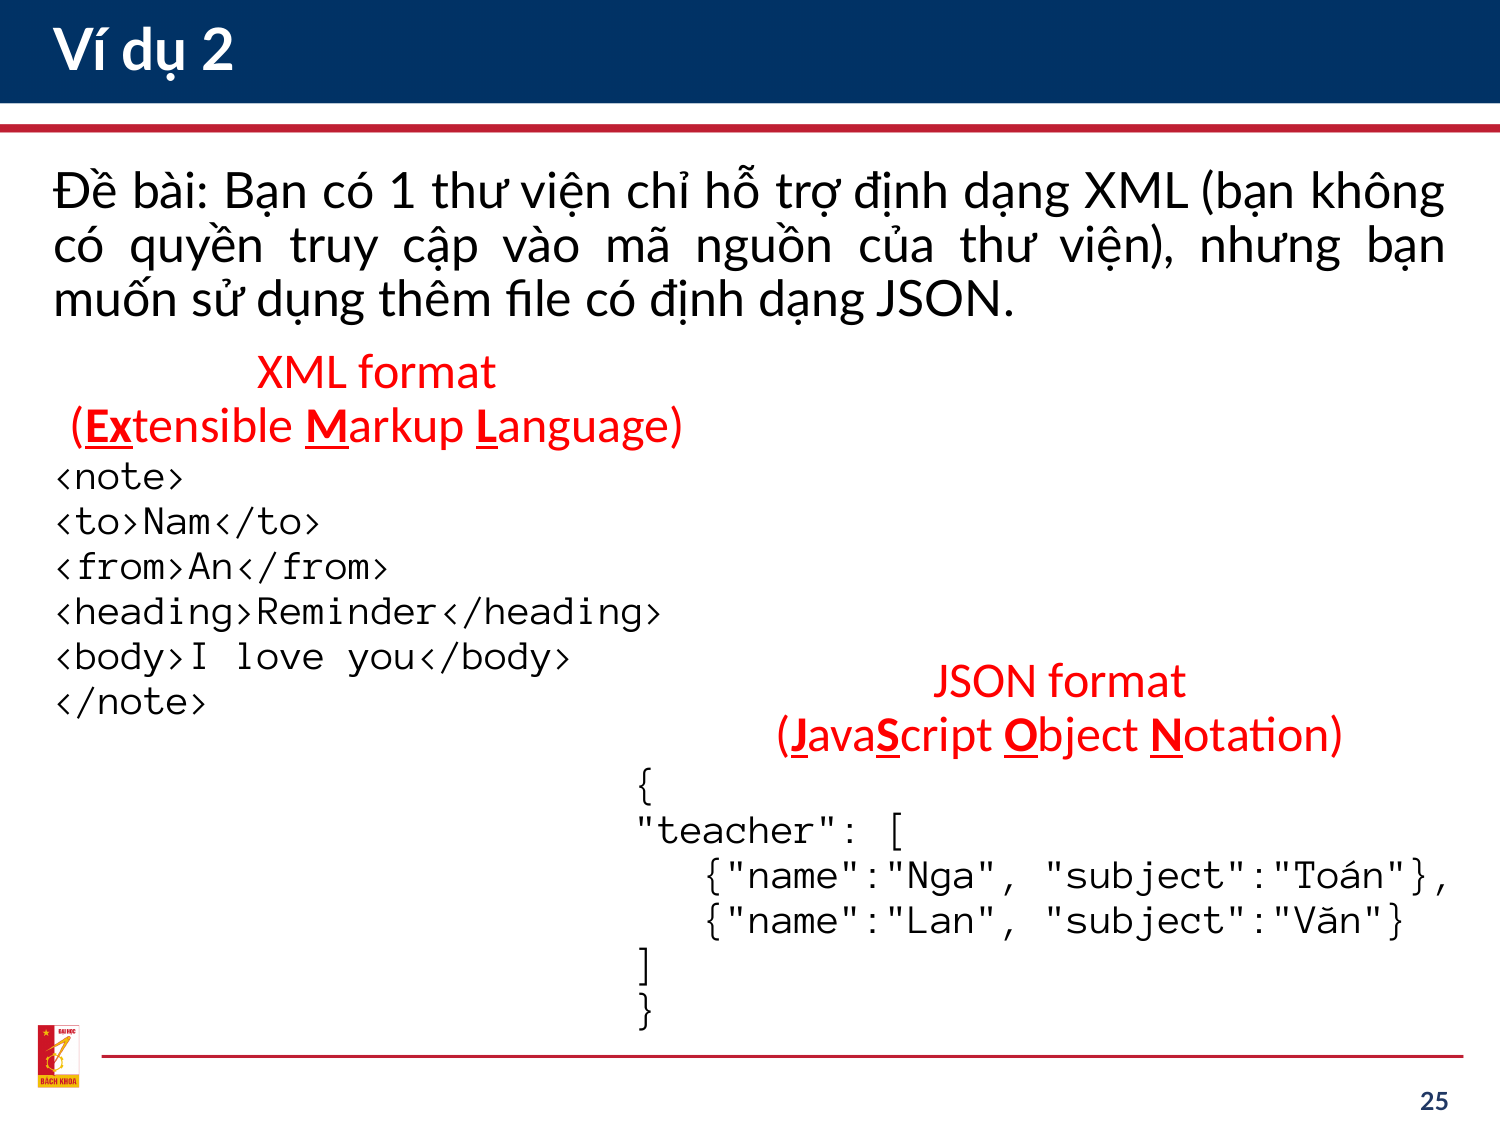

# Ví dụ 2
Đề bài: Bạn có 1 thư viện chỉ hỗ trợ định dạng XML (bạn không có quyền truy cập vào mã nguồn của thư viện), nhưng bạn muốn sử dụng thêm file có định dạng JSON.

XML format
(Extensible Markup Language)
<note>
<to>Nam</to>
<from>An</from>
<heading>Reminder</heading>
<body>I love you</body>
</note>
JSON format
(JavaScript Object Notation)
{
"teacher": [
   {"name":"Nga", "subject":"Toán"},
   {"name":"Lan", "subject":"Văn"}
]
}
25